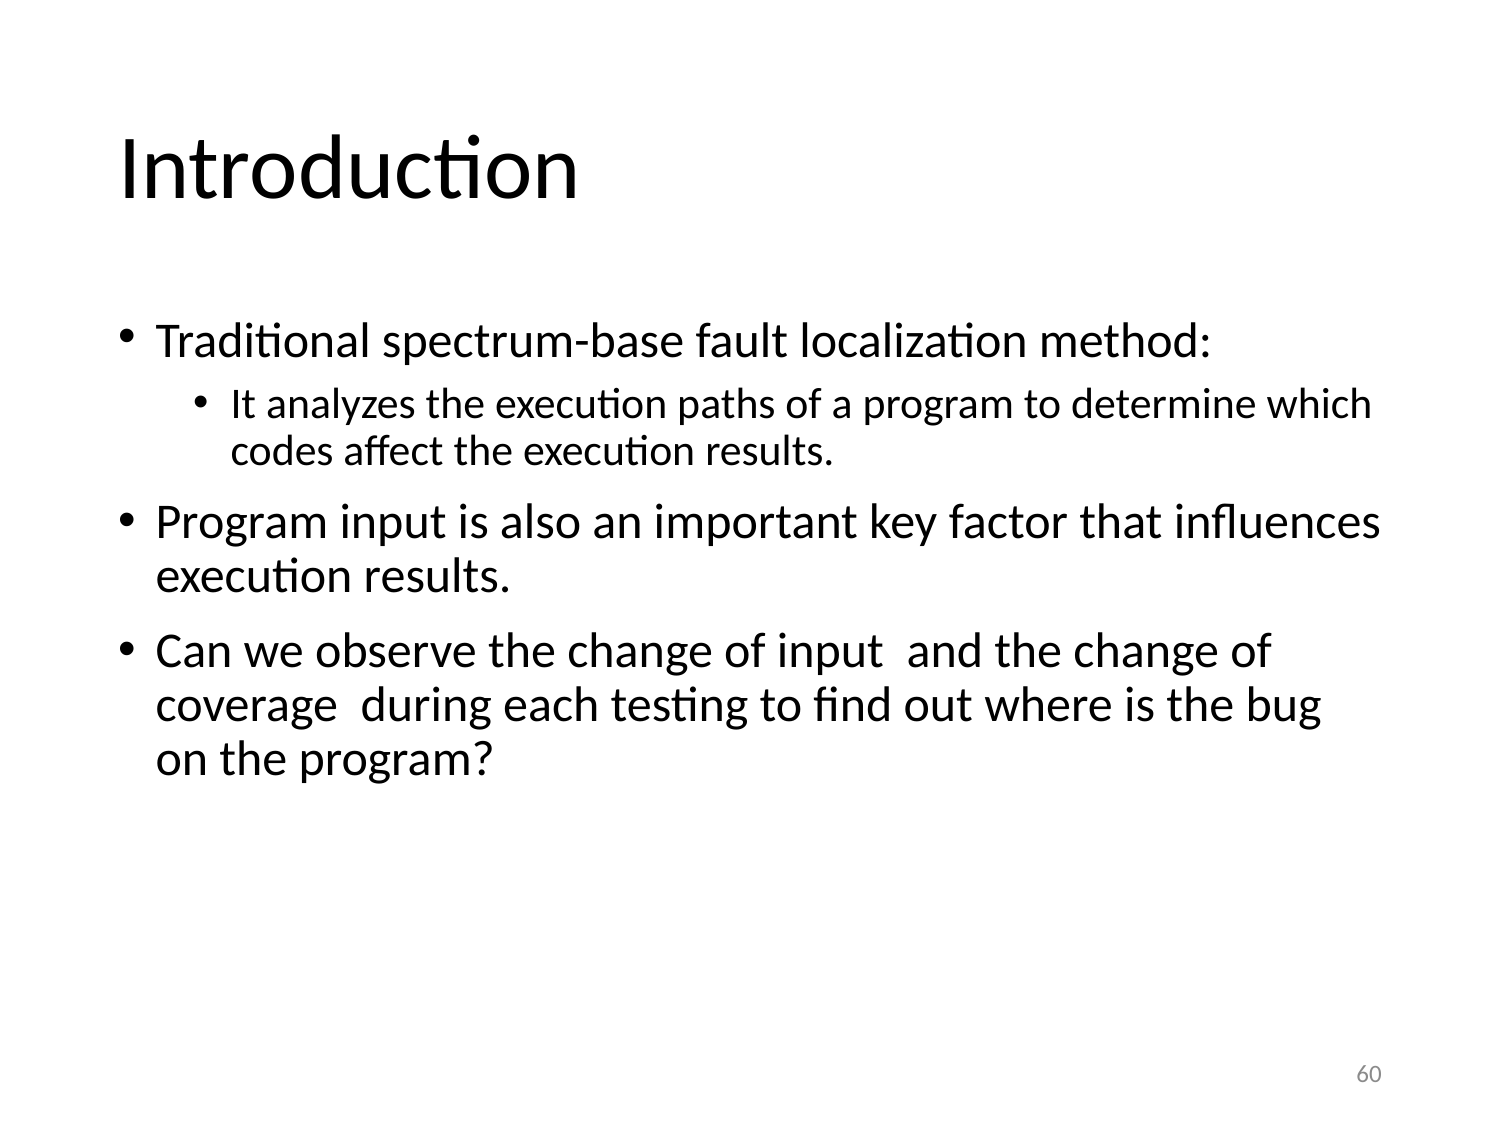

# Introduction
Traditional spectrum-base fault localization method:
It analyzes the execution paths of a program to determine which codes affect the execution results.
Program input is also an important key factor that influences execution results.
Can we observe the change of input  and the change of coverage  during each testing to find out where is the bug on the program?

60